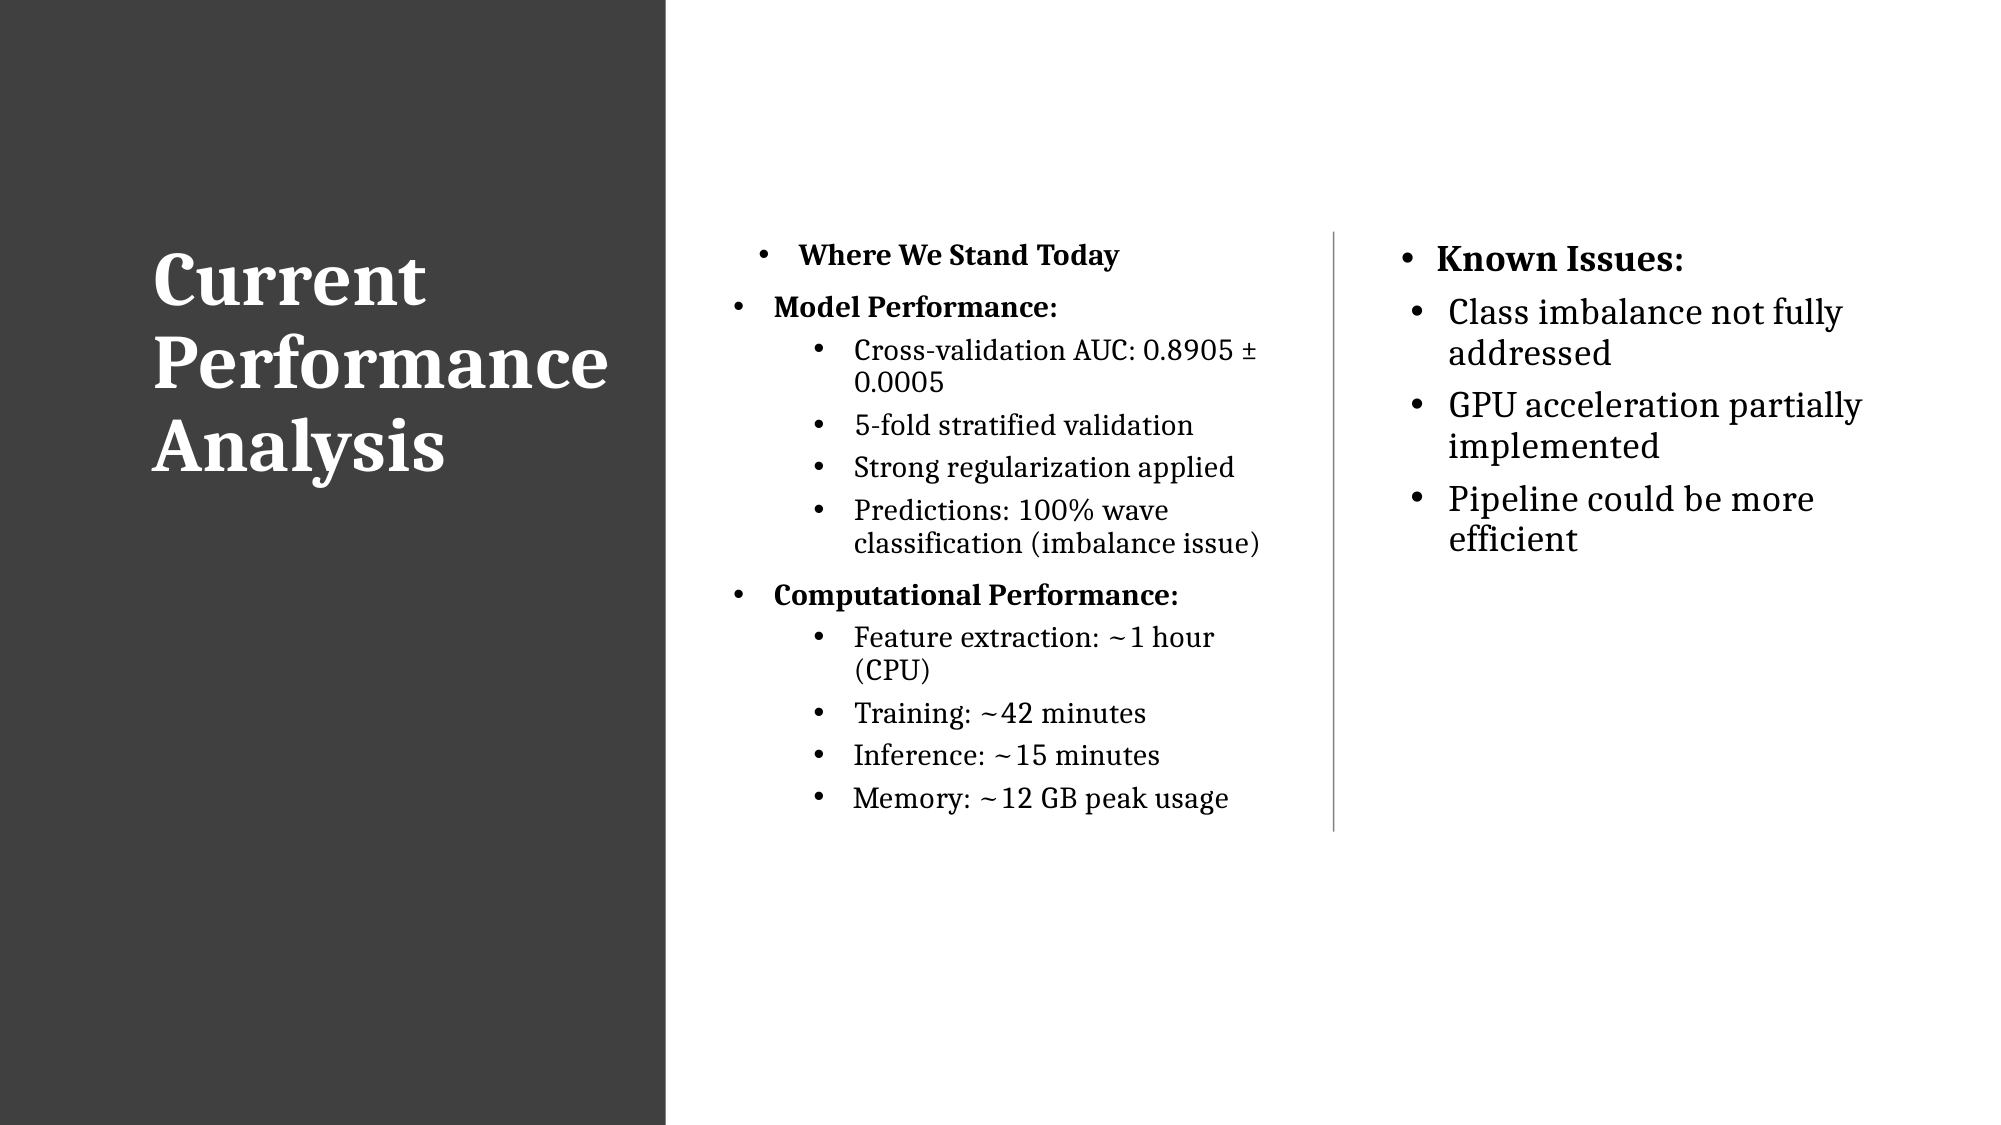

# Current Performance Analysis
Where We Stand Today
Model Performance:
Cross-validation AUC: 0.8905 ± 0.0005
5-fold stratified validation
Strong regularization applied
Predictions: 100% wave classification (imbalance issue)
Computational Performance:
Feature extraction: ~1 hour (CPU)
Training: ~42 minutes
Inference: ~15 minutes
Memory: ~12 GB peak usage

Known Issues:
Class imbalance not fully addressed
GPU acceleration partially implemented
Pipeline could be more efficient